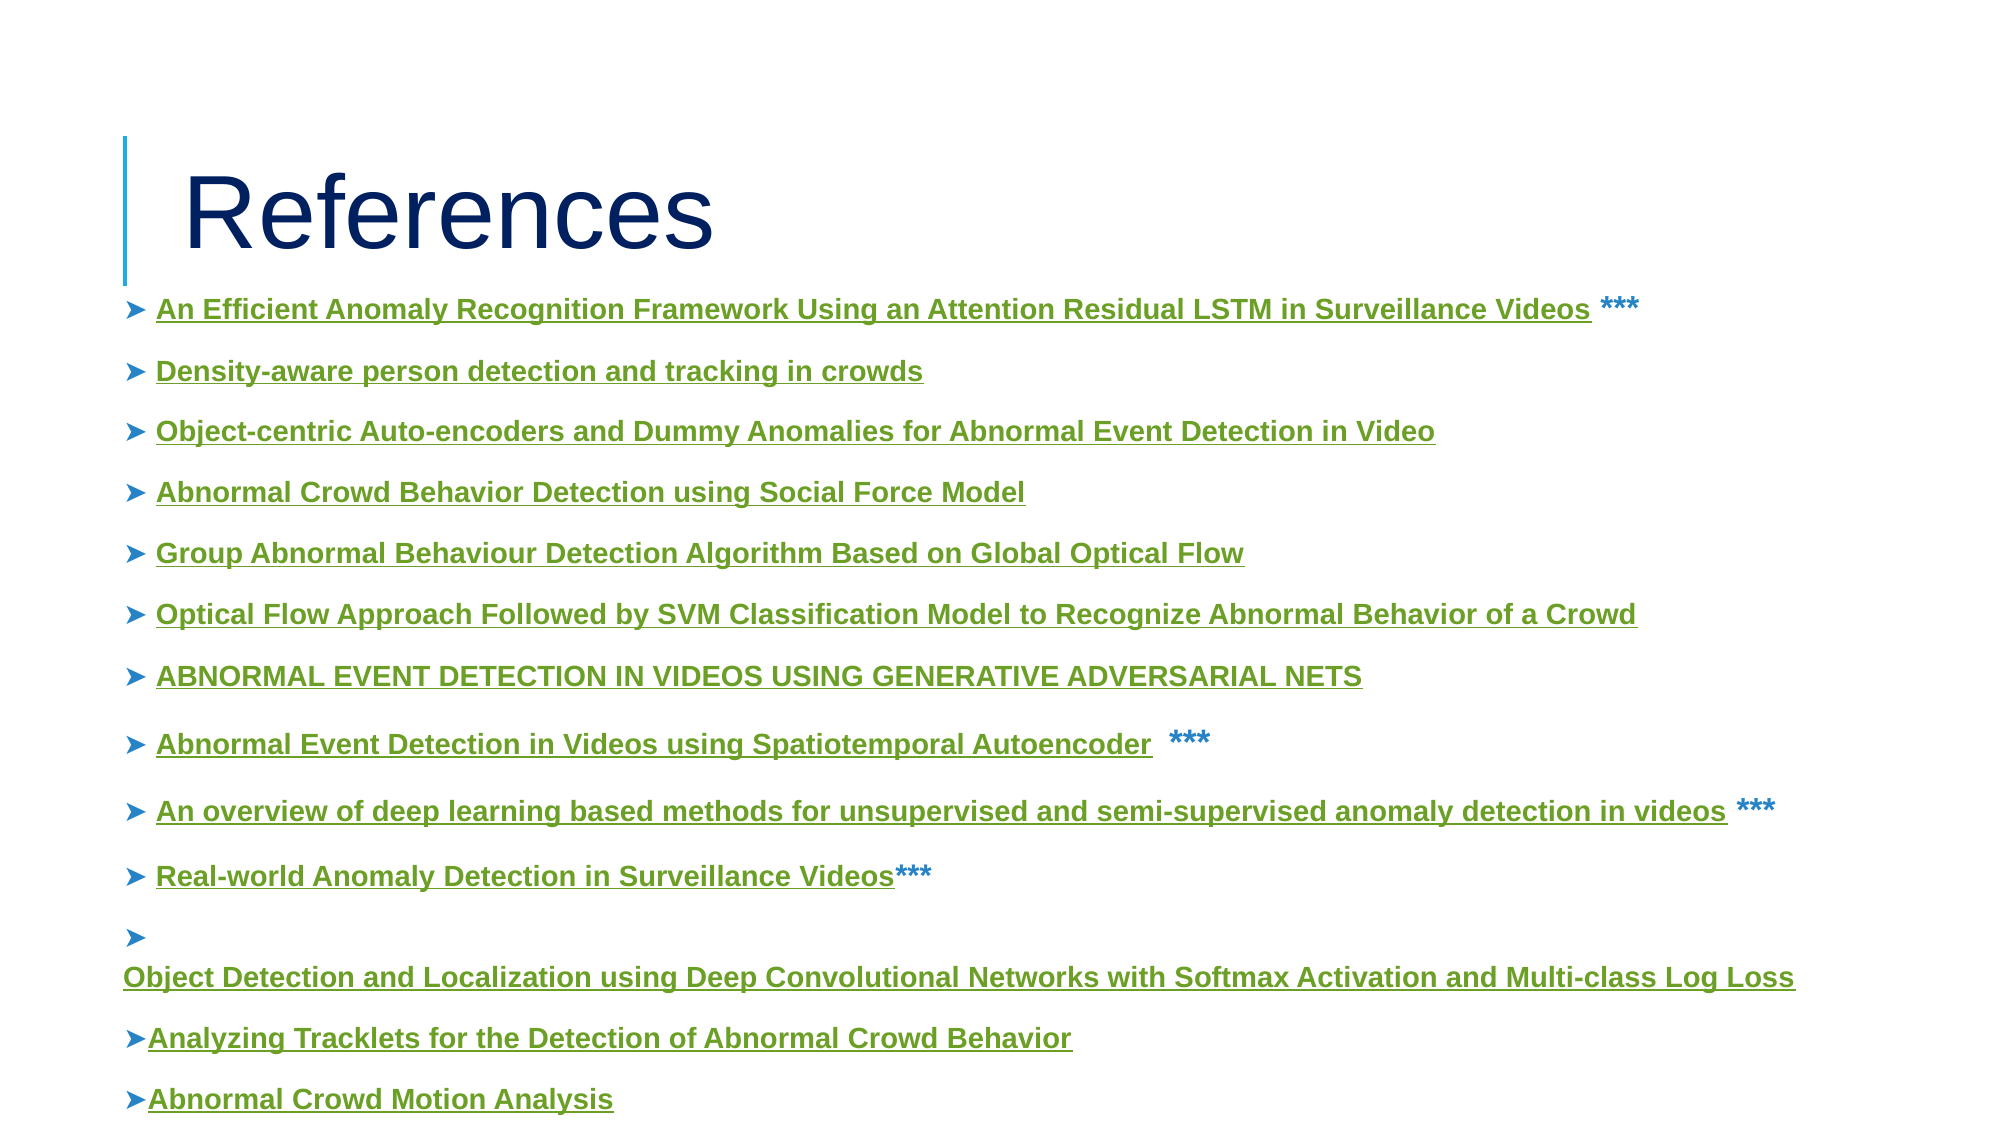

# References
➤ An Efficient Anomaly Recognition Framework Using an Attention Residual LSTM in Surveillance Videos ***
➤ Density-aware person detection and tracking in crowds
➤ Object-centric Auto-encoders and Dummy Anomalies for Abnormal Event Detection in Video
➤ Abnormal Crowd Behavior Detection using Social Force Model
➤ Group Abnormal Behaviour Detection Algorithm Based on Global Optical Flow
➤ Optical Flow Approach Followed by SVM Classification Model to Recognize Abnormal Behavior of a Crowd
➤ ABNORMAL EVENT DETECTION IN VIDEOS USING GENERATIVE ADVERSARIAL NETS
➤ Abnormal Event Detection in Videos using Spatiotemporal Autoencoder  ***
➤ An overview of deep learning based methods for unsupervised and semi-supervised anomaly detection in videos ***
➤ Real-world Anomaly Detection in Surveillance Videos***
➤ Object Detection and Localization using Deep Convolutional Networks with Softmax Activation and Multi-class Log Loss
➤Analyzing Tracklets for the Detection of Abnormal Crowd Behavior
➤Abnormal Crowd Motion Analysis